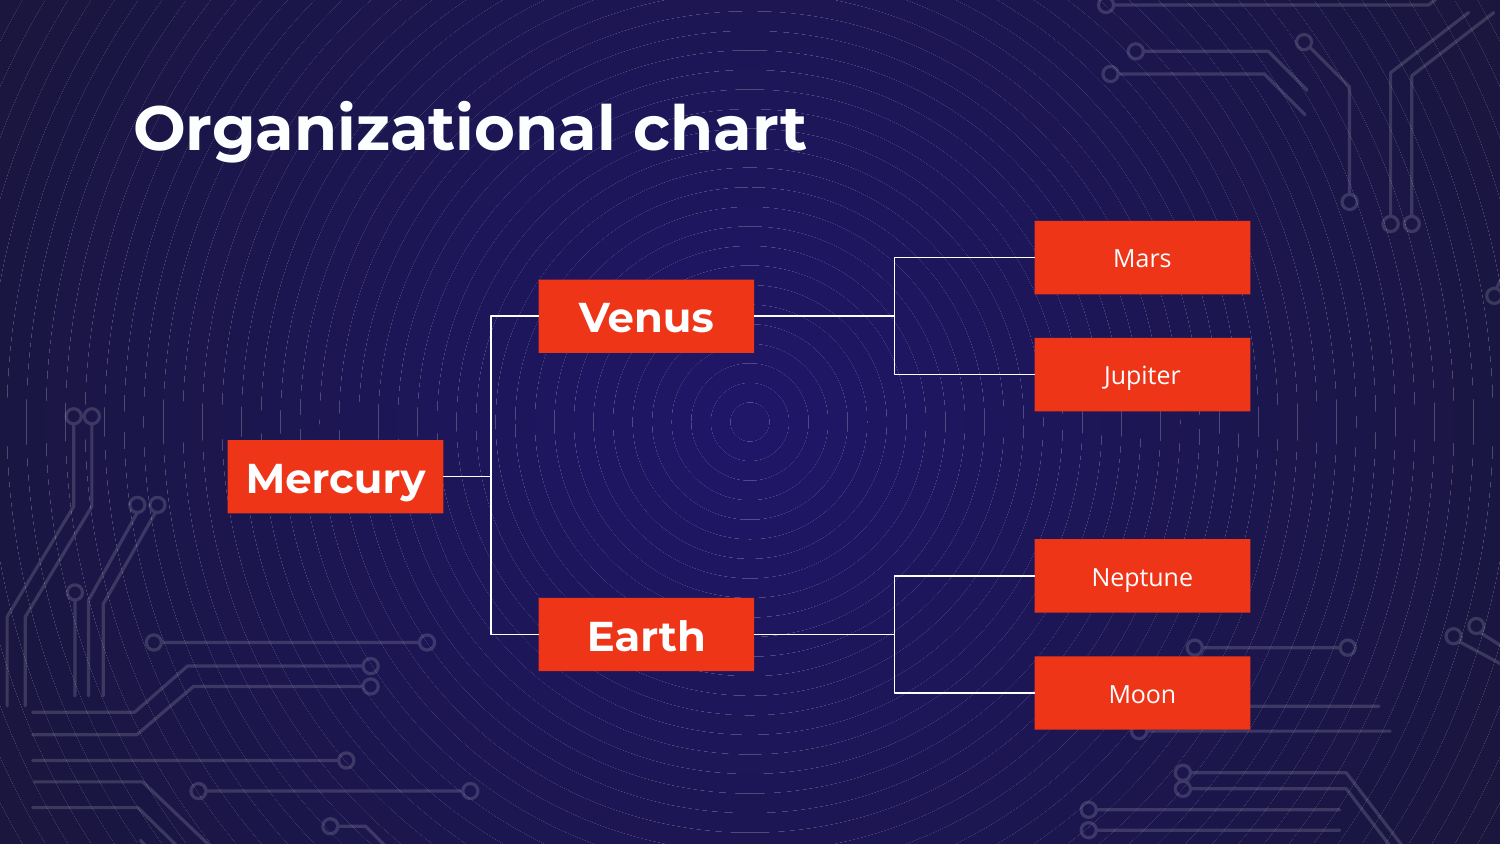

# Organizational chart
Mars
Venus
Jupiter
Mercury
Neptune
Earth
Moon